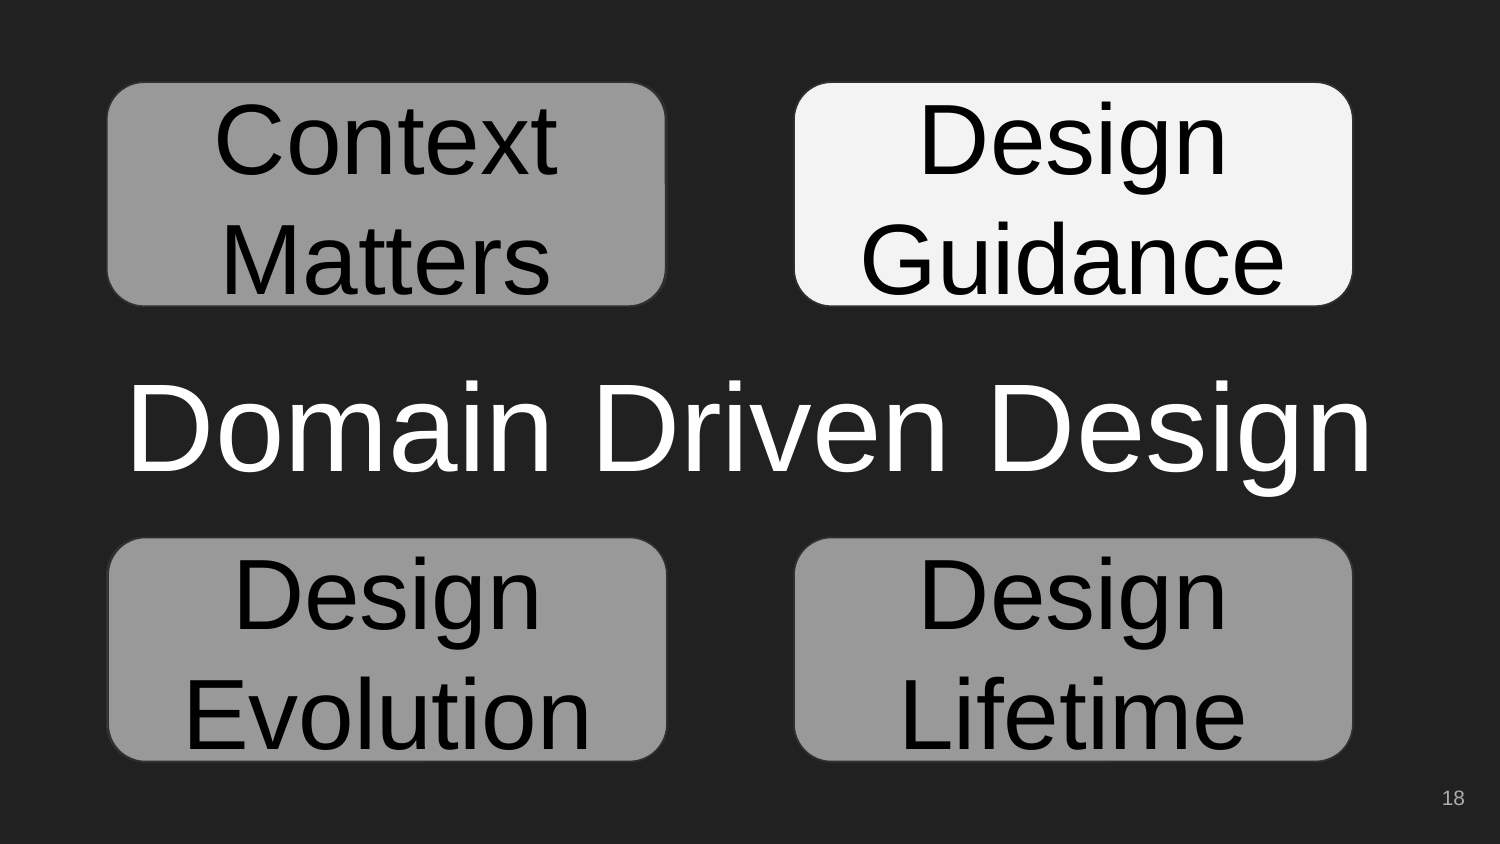

Dogmatism
One Size Fits All
One Size Fits All
Context Matters
Context Matters
Context Matters
Context Matters
One Size Fits All
Dogmatism
Dogmatism
Guidance
Design
Guidance
Design
Guidance
# Domain Driven Design
No Pattern
Evolution
No Pattern
Evolution
No Pattern
Evolution
Pattern
Evolution
Design
Evolution
No Expiry Date
No Expiry Date
No Expiry Date
Expiration Date
Design Lifetime
18